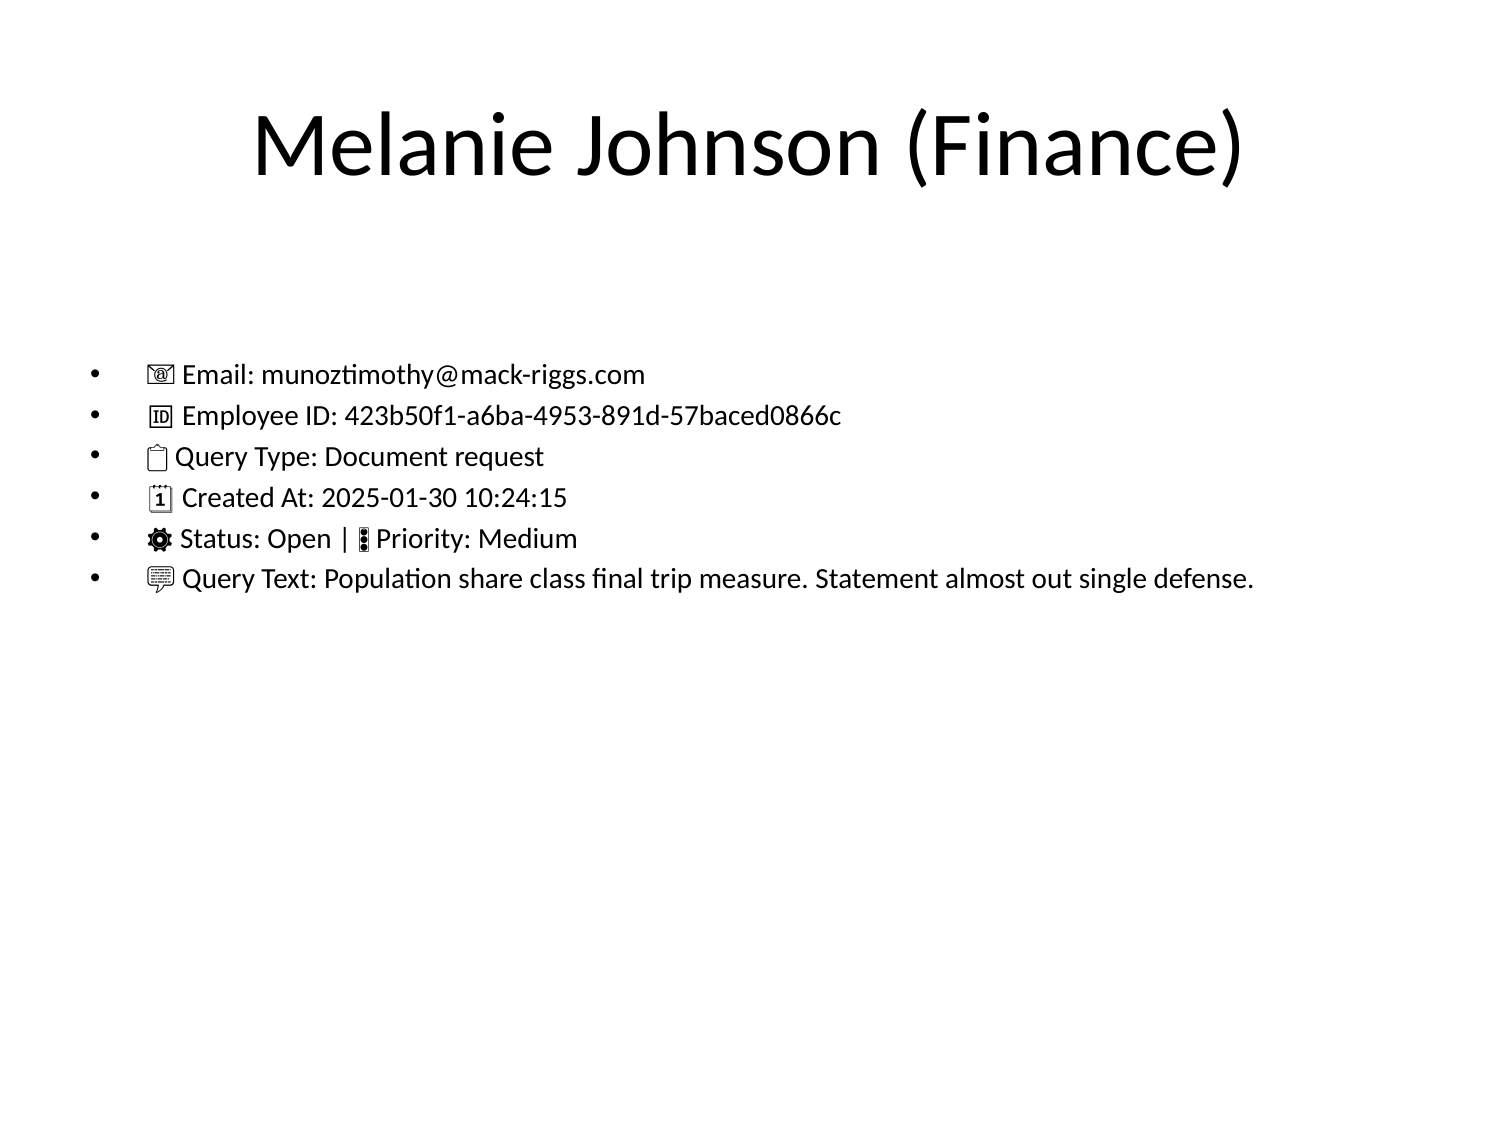

# Melanie Johnson (Finance)

📧 Email: munoztimothy@mack-riggs.com
🆔 Employee ID: 423b50f1-a6ba-4953-891d-57baced0866c
📋 Query Type: Document request
🗓 Created At: 2025-01-30 10:24:15
⚙ Status: Open | 🚦 Priority: Medium
💬 Query Text: Population share class final trip measure. Statement almost out single defense.